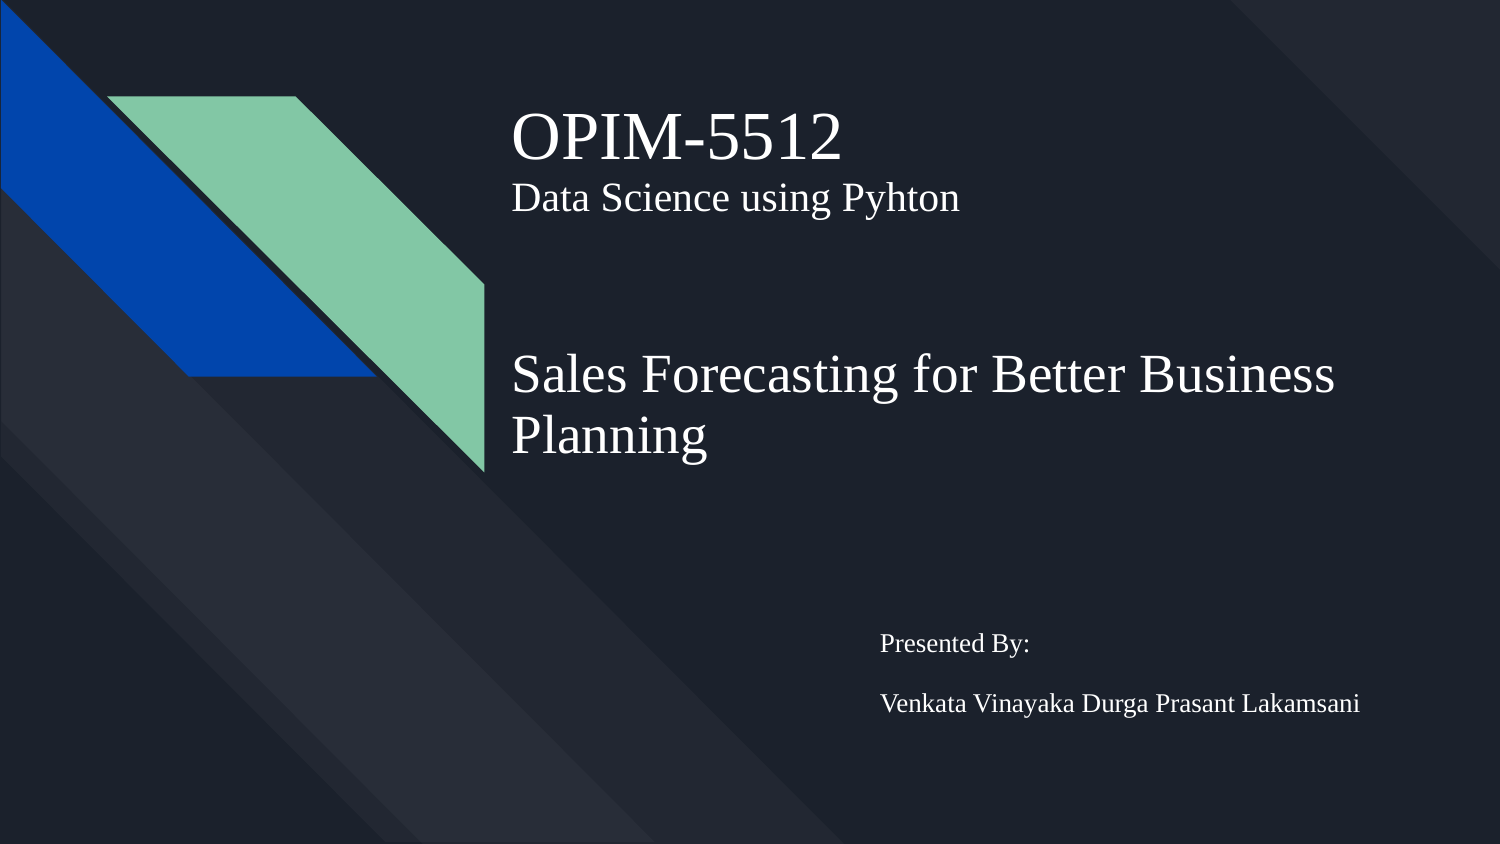

# OPIM-5512
Data Science using Pyhton

Sales Forecasting for Better Business Planning
Presented By:

Venkata Vinayaka Durga Prasant Lakamsani